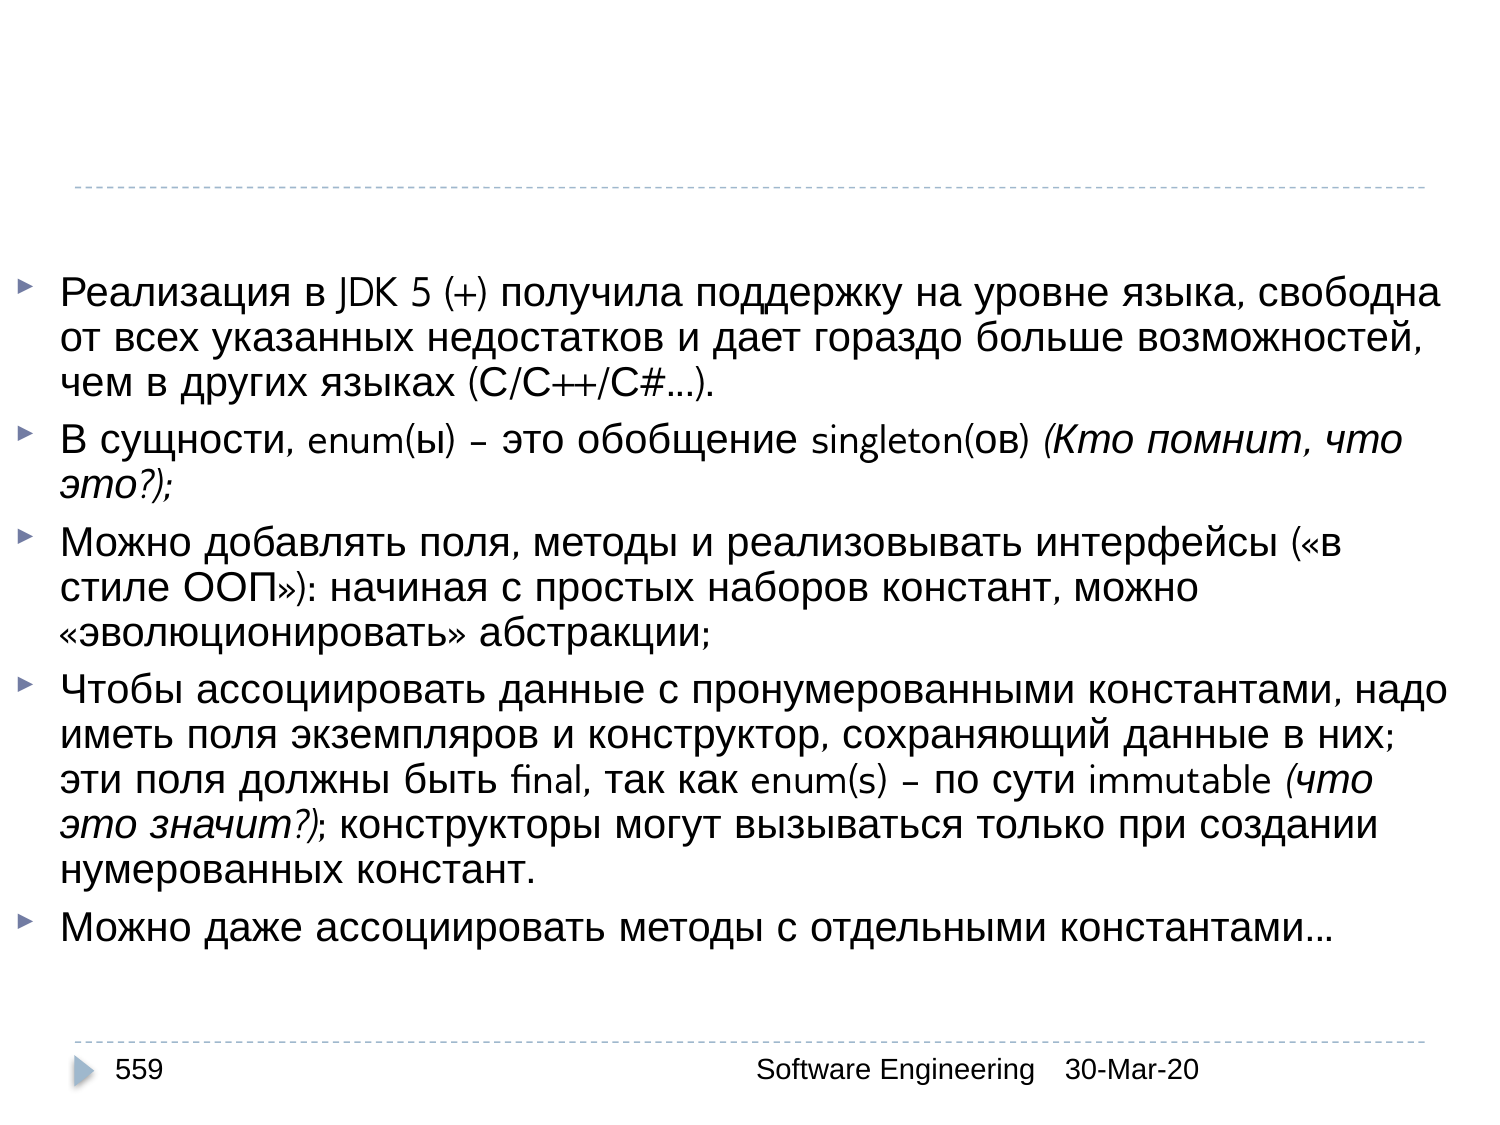

Реализация в JDK 5 (+) получила поддержку на уровне языка, свободна от всех указанных недостатков и дает гораздо больше возможностей, чем в других языках (С/С++/С#...).
В сущности, enum(ы) – это обобщение singleton(ов) (Кто помнит, что это?);
Можно добавлять поля, методы и реализовывать интерфейсы («в стиле ООП»): начиная с простых наборов констант, можно «эволюционировать» абстракции;
Чтобы ассоциировать данные с пронумерованными константами, надо иметь поля экземпляров и конструктор, сохраняющий данные в них; эти поля должны быть final, так как enum(s) – по сути immutable (что это значит?); конструкторы могут вызываться только при создании нумерованных констант.
Можно даже ассоциировать методы с отдельными константами...

559
Software Engineering
30-Mar-20